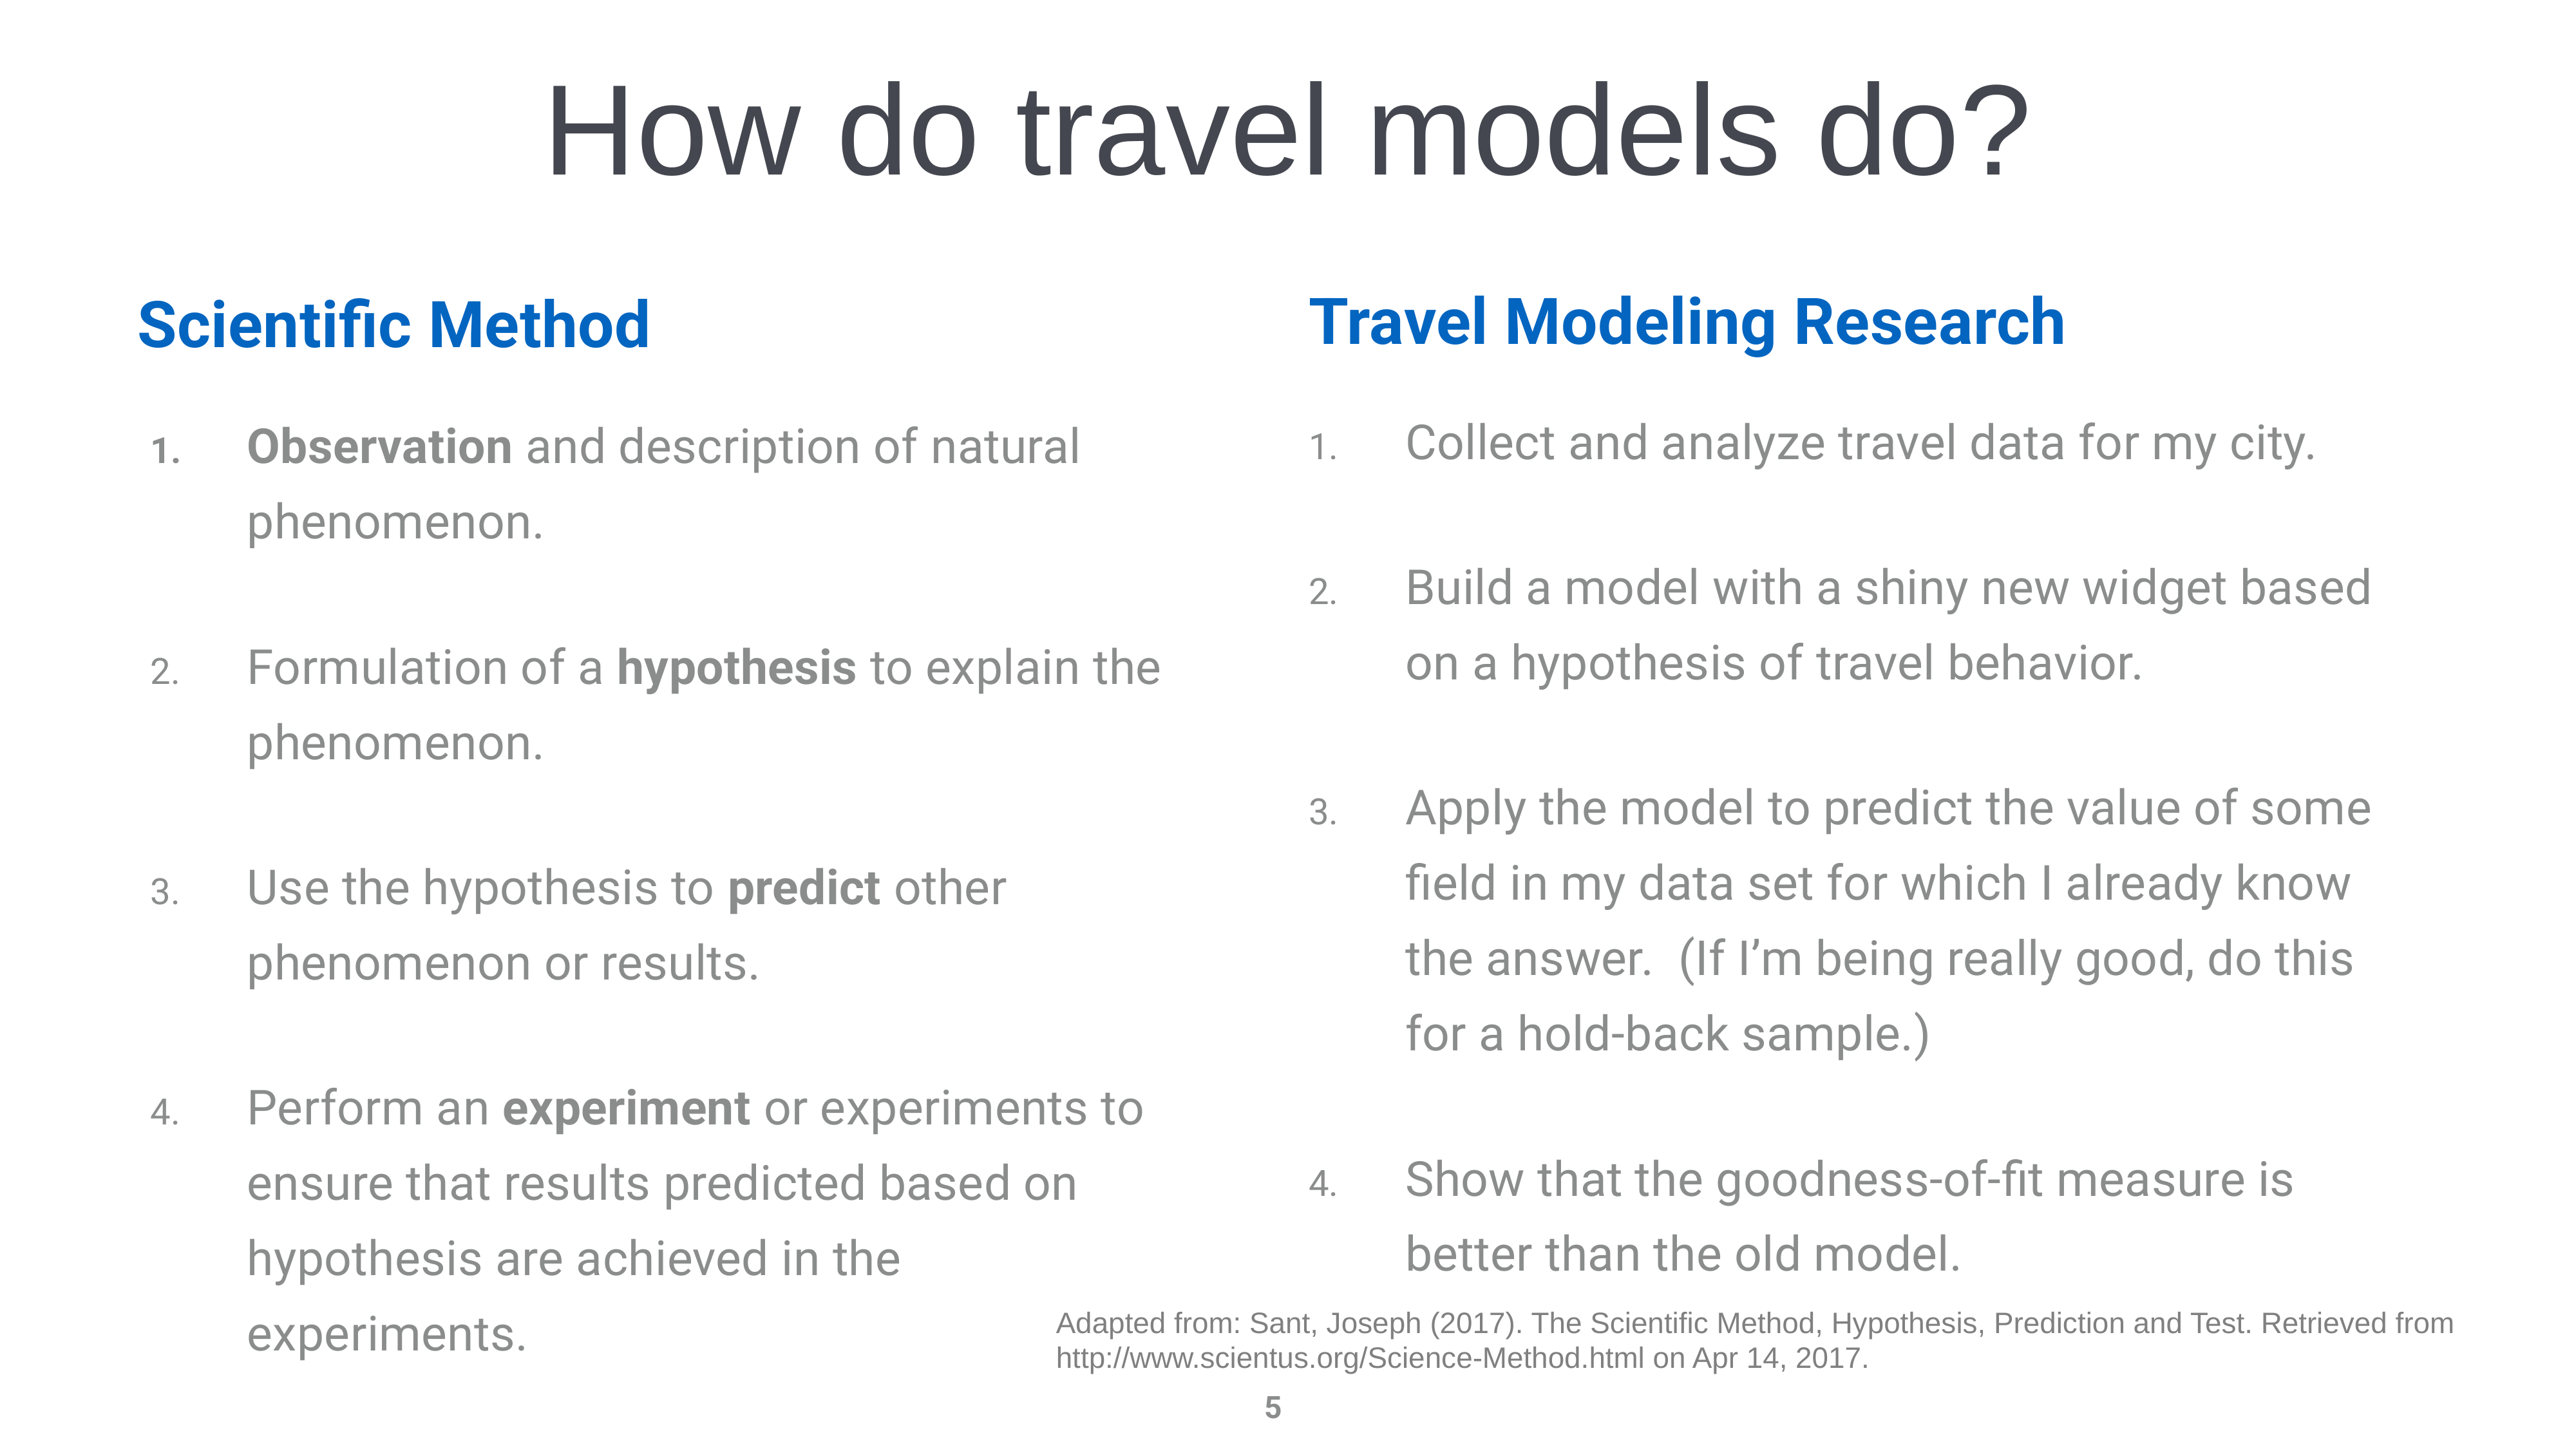

# How do travel models do?
Scientific Method
Travel Modeling Research
Collect and analyze travel data for my city.
Build a model with a shiny new widget based on a hypothesis of travel behavior.
Apply the model to predict the value of some field in my data set for which I already know the answer.  (If I’m being really good, do this for a hold-back sample.)
Show that the goodness-of-fit measure is better than the old model.
Observation and description of natural phenomenon.
Formulation of a hypothesis to explain the phenomenon.
Use the hypothesis to predict other phenomenon or results.
Perform an experiment or experiments to ensure that results predicted based on hypothesis are achieved in the experiments.
Adapted from: Sant, Joseph (2017). The Scientific Method, Hypothesis, Prediction and Test. Retrieved from http://www.scientus.org/Science-Method.html on Apr 14, 2017.
5